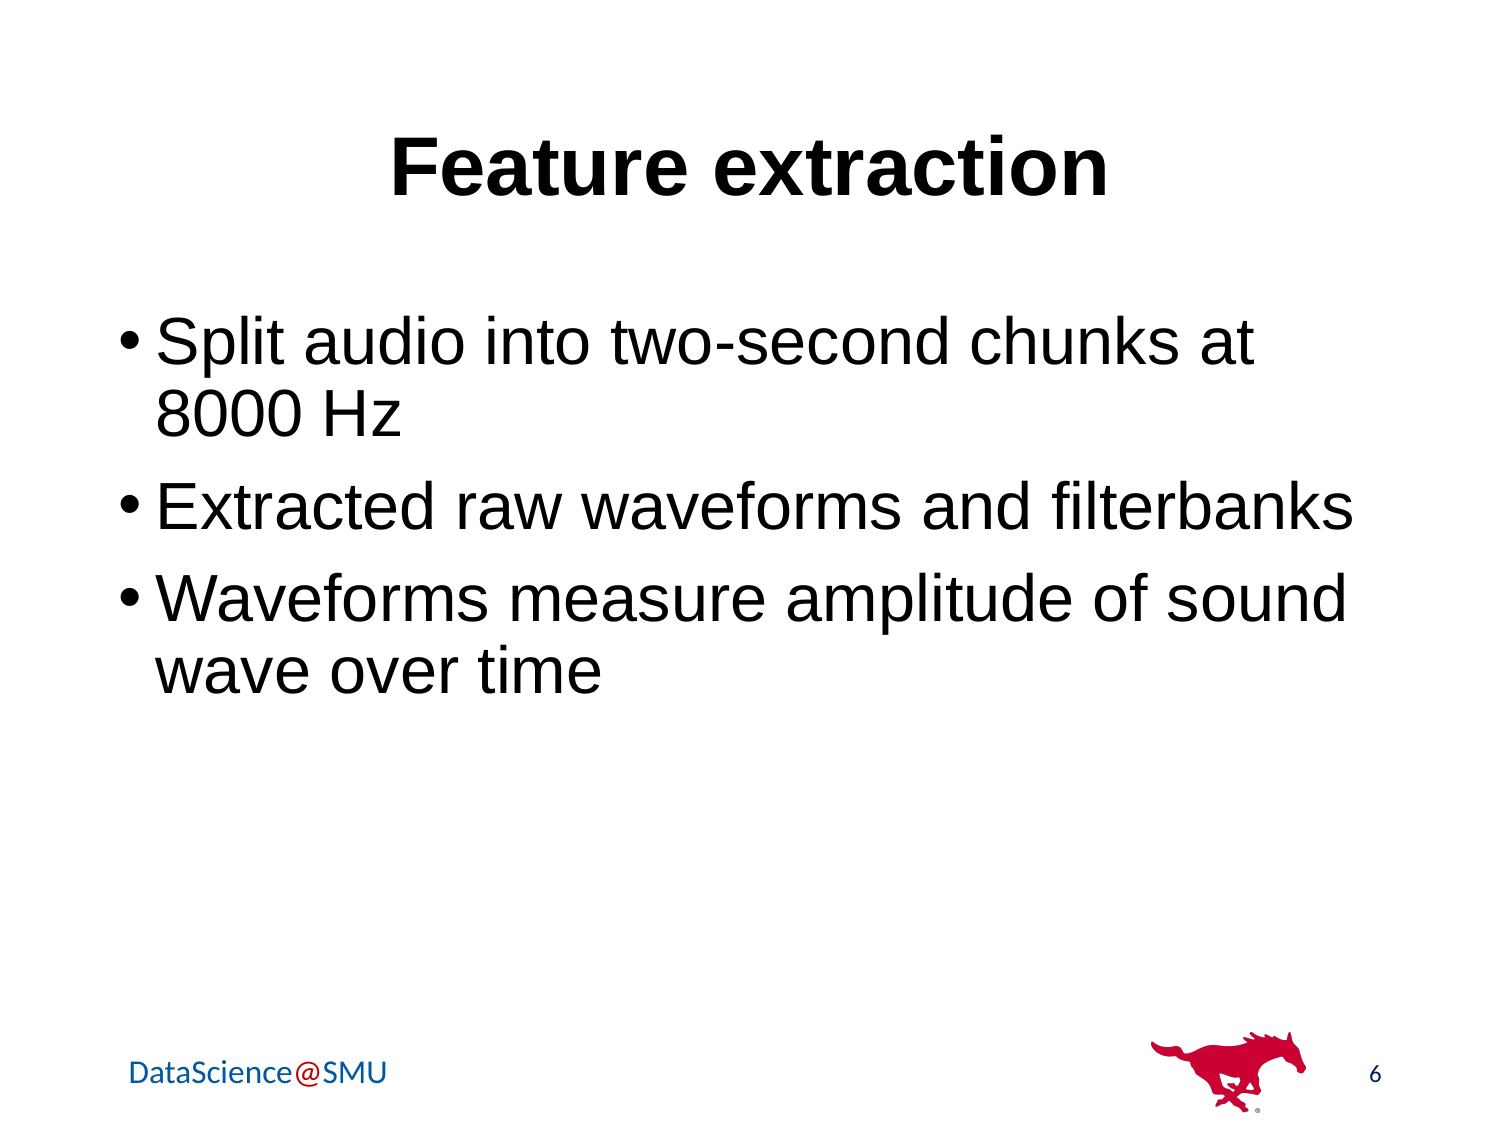

# Feature extraction
Split audio into two-second chunks at 8000 Hz
Extracted raw waveforms and filterbanks
Waveforms measure amplitude of sound wave over time
6